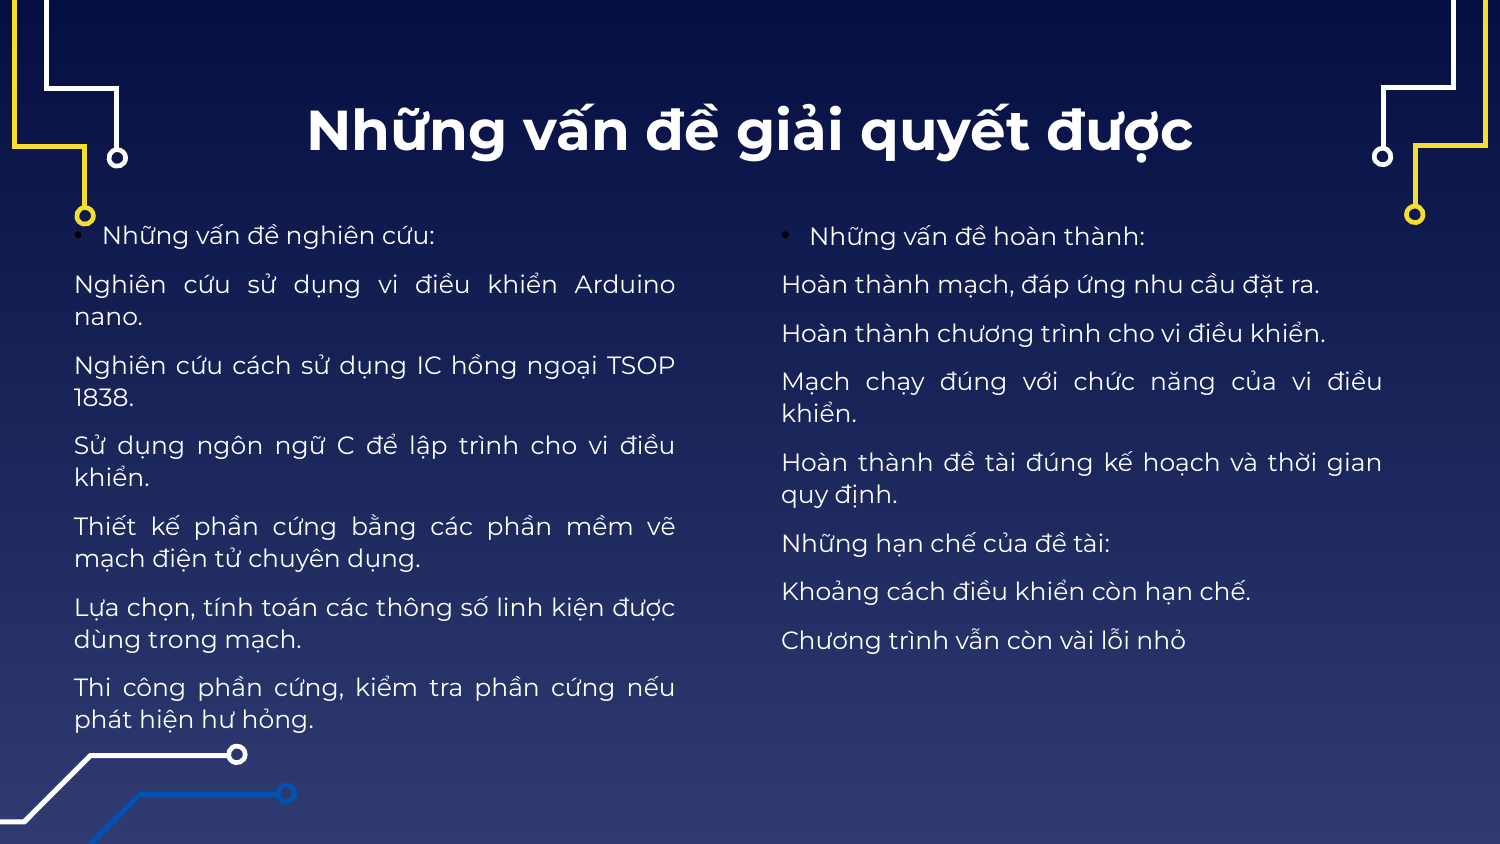

# Những vấn đề giải quyết được
Những vấn đề nghiên cứu:
Nghiên cứu sử dụng vi điều khiển Arduino nano.
Nghiên cứu cách sử dụng IC hồng ngoại TSOP 1838.
Sử dụng ngôn ngữ C để lập trình cho vi điều khiển.
Thiết kế phần cứng bằng các phần mềm vẽ mạch điện tử chuyên dụng.
Lựa chọn, tính toán các thông số linh kiện được dùng trong mạch.
Thi công phần cứng, kiểm tra phần cứng nếu phát hiện hư hỏng.
Những vấn đề hoàn thành:
Hoàn thành mạch, đáp ứng nhu cầu đặt ra.
Hoàn thành chương trình cho vi điều khiển.
Mạch chạy đúng với chức năng của vi điều khiển.
Hoàn thành đề tài đúng kế hoạch và thời gian quy định.
Những hạn chế của đề tài:
Khoảng cách điều khiển còn hạn chế.
Chương trình vẫn còn vài lỗi nhỏ